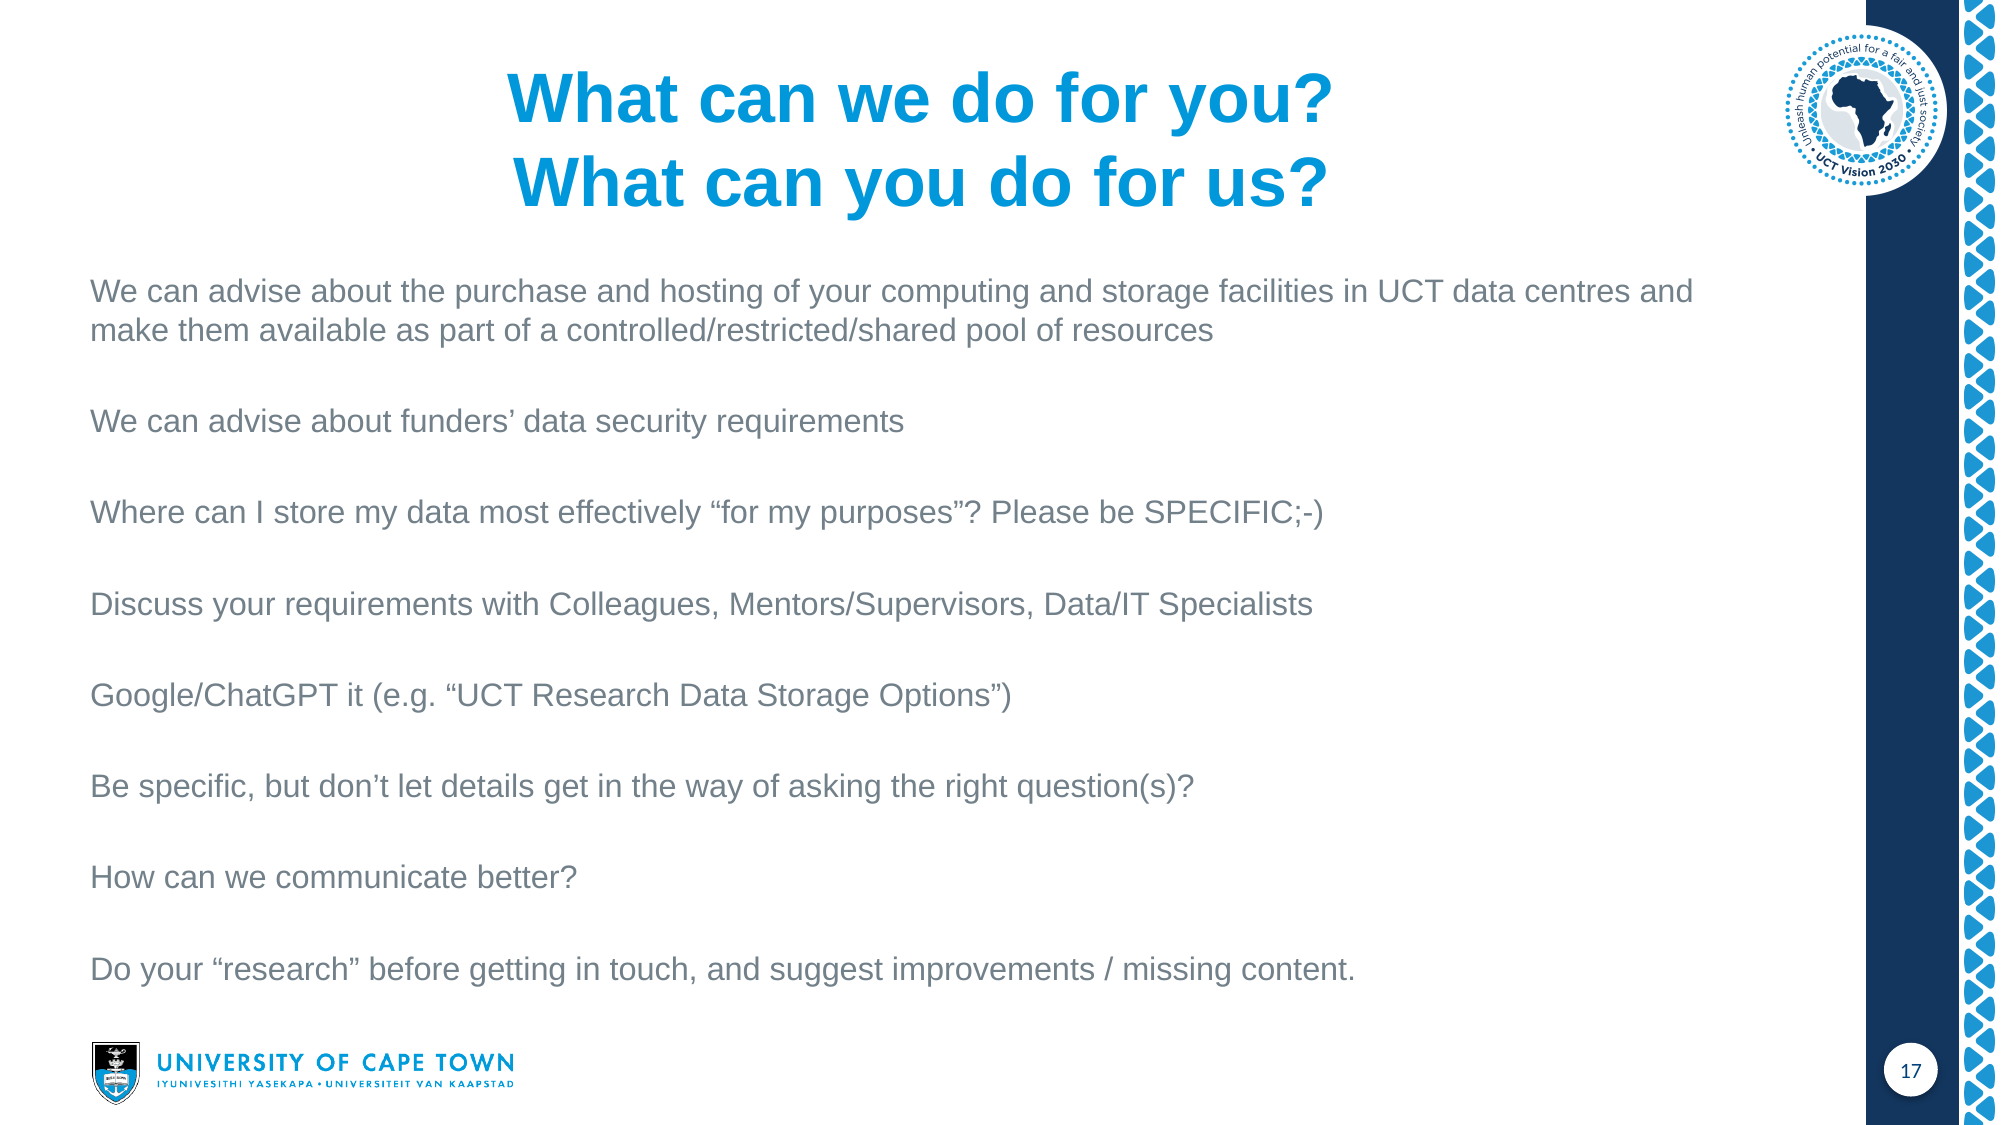

# What can we do for you? What can you do for us?
We can advise about the purchase and hosting of your computing and storage facilities in UCT data centres and make them available as part of a controlled/restricted/shared pool of resources

We can advise about funders’ data security requirements

Where can I store my data most effectively “for my purposes”? Please be SPECIFIC;-)

Discuss your requirements with Colleagues, Mentors/Supervisors, Data/IT Specialists

Google/ChatGPT it (e.g. “UCT Research Data Storage Options”)

Be specific, but don’t let details get in the way of asking the right question(s)?

How can we communicate better?

Do your “research” before getting in touch, and suggest improvements / missing content.